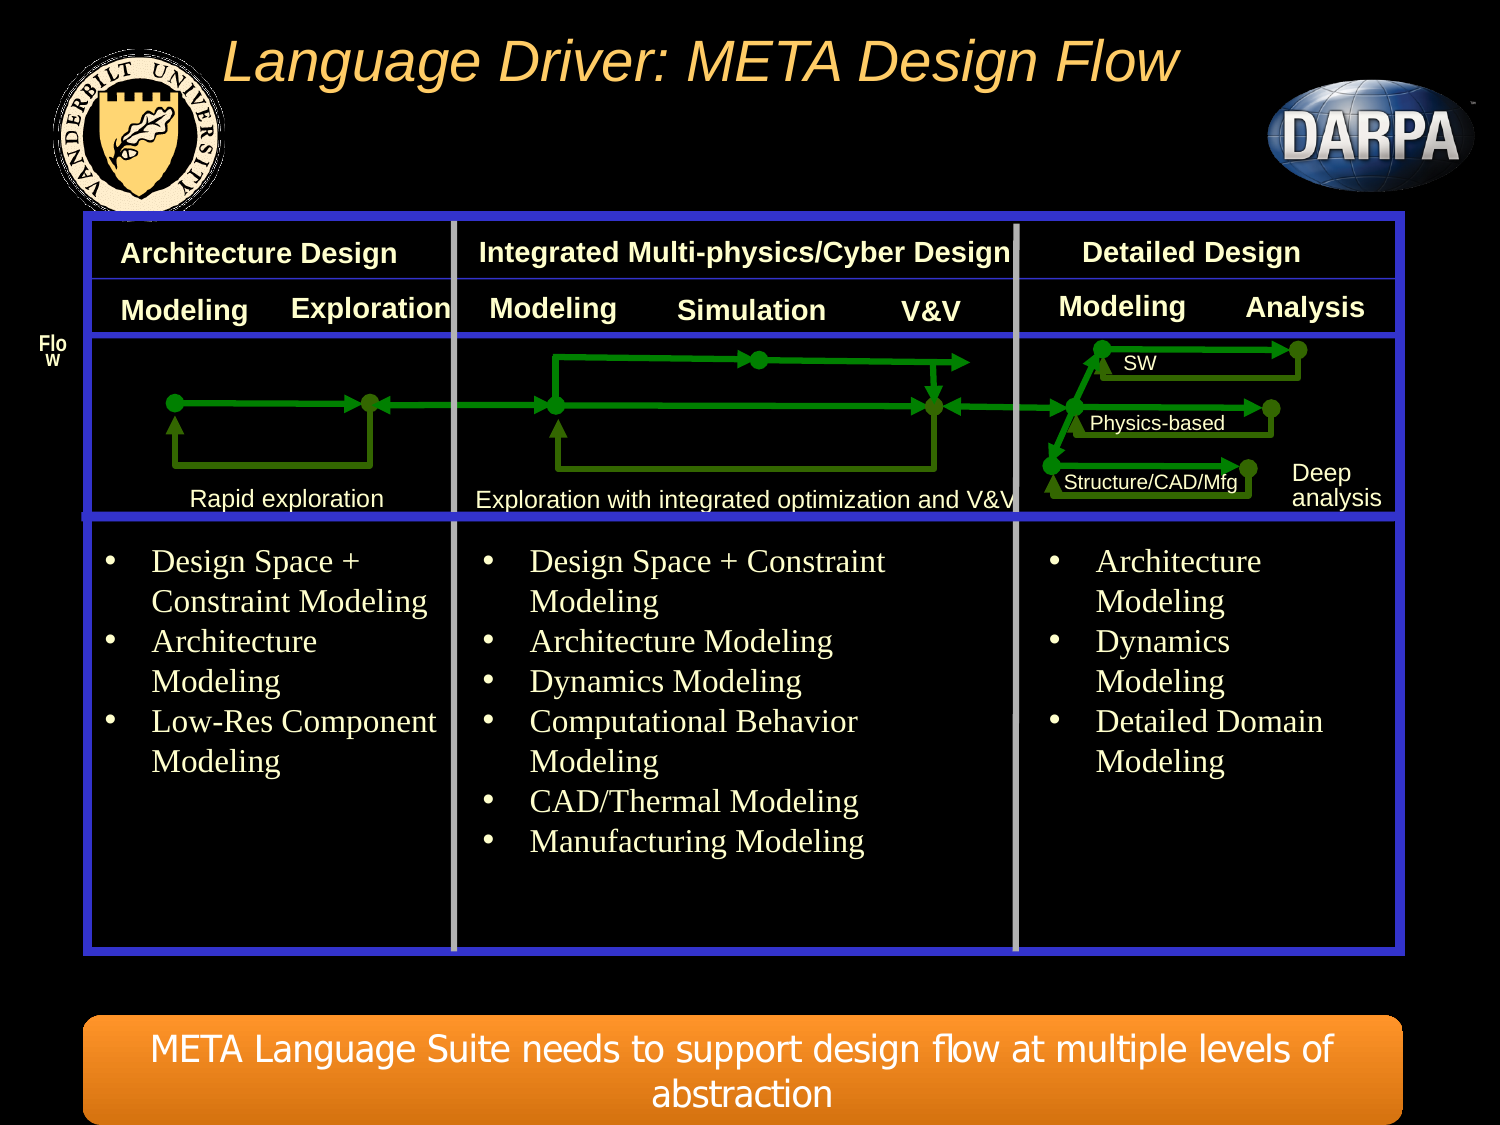

# Language Driver: META Design Flow

Integrated Multi-physics/Cyber Design
Detailed Design
Architecture Design

Modeling
Analysis
Exploration
Modeling
Modeling
Simulation
V&V

Flow

SW

Physics-based

Deep
analysis
Structure/CAD/Mfg

Rapid exploration
Exploration with integrated optimization and V&V

Design Space + Constraint Modeling
Architecture Modeling
Low-Res Component Modeling
Design Space + Constraint Modeling
Architecture Modeling
Dynamics Modeling
Computational Behavior Modeling
CAD/Thermal Modeling
Manufacturing Modeling
Architecture Modeling
Dynamics Modeling
Detailed Domain Modeling
META Language Suite needs to support design flow at multiple levels of abstraction